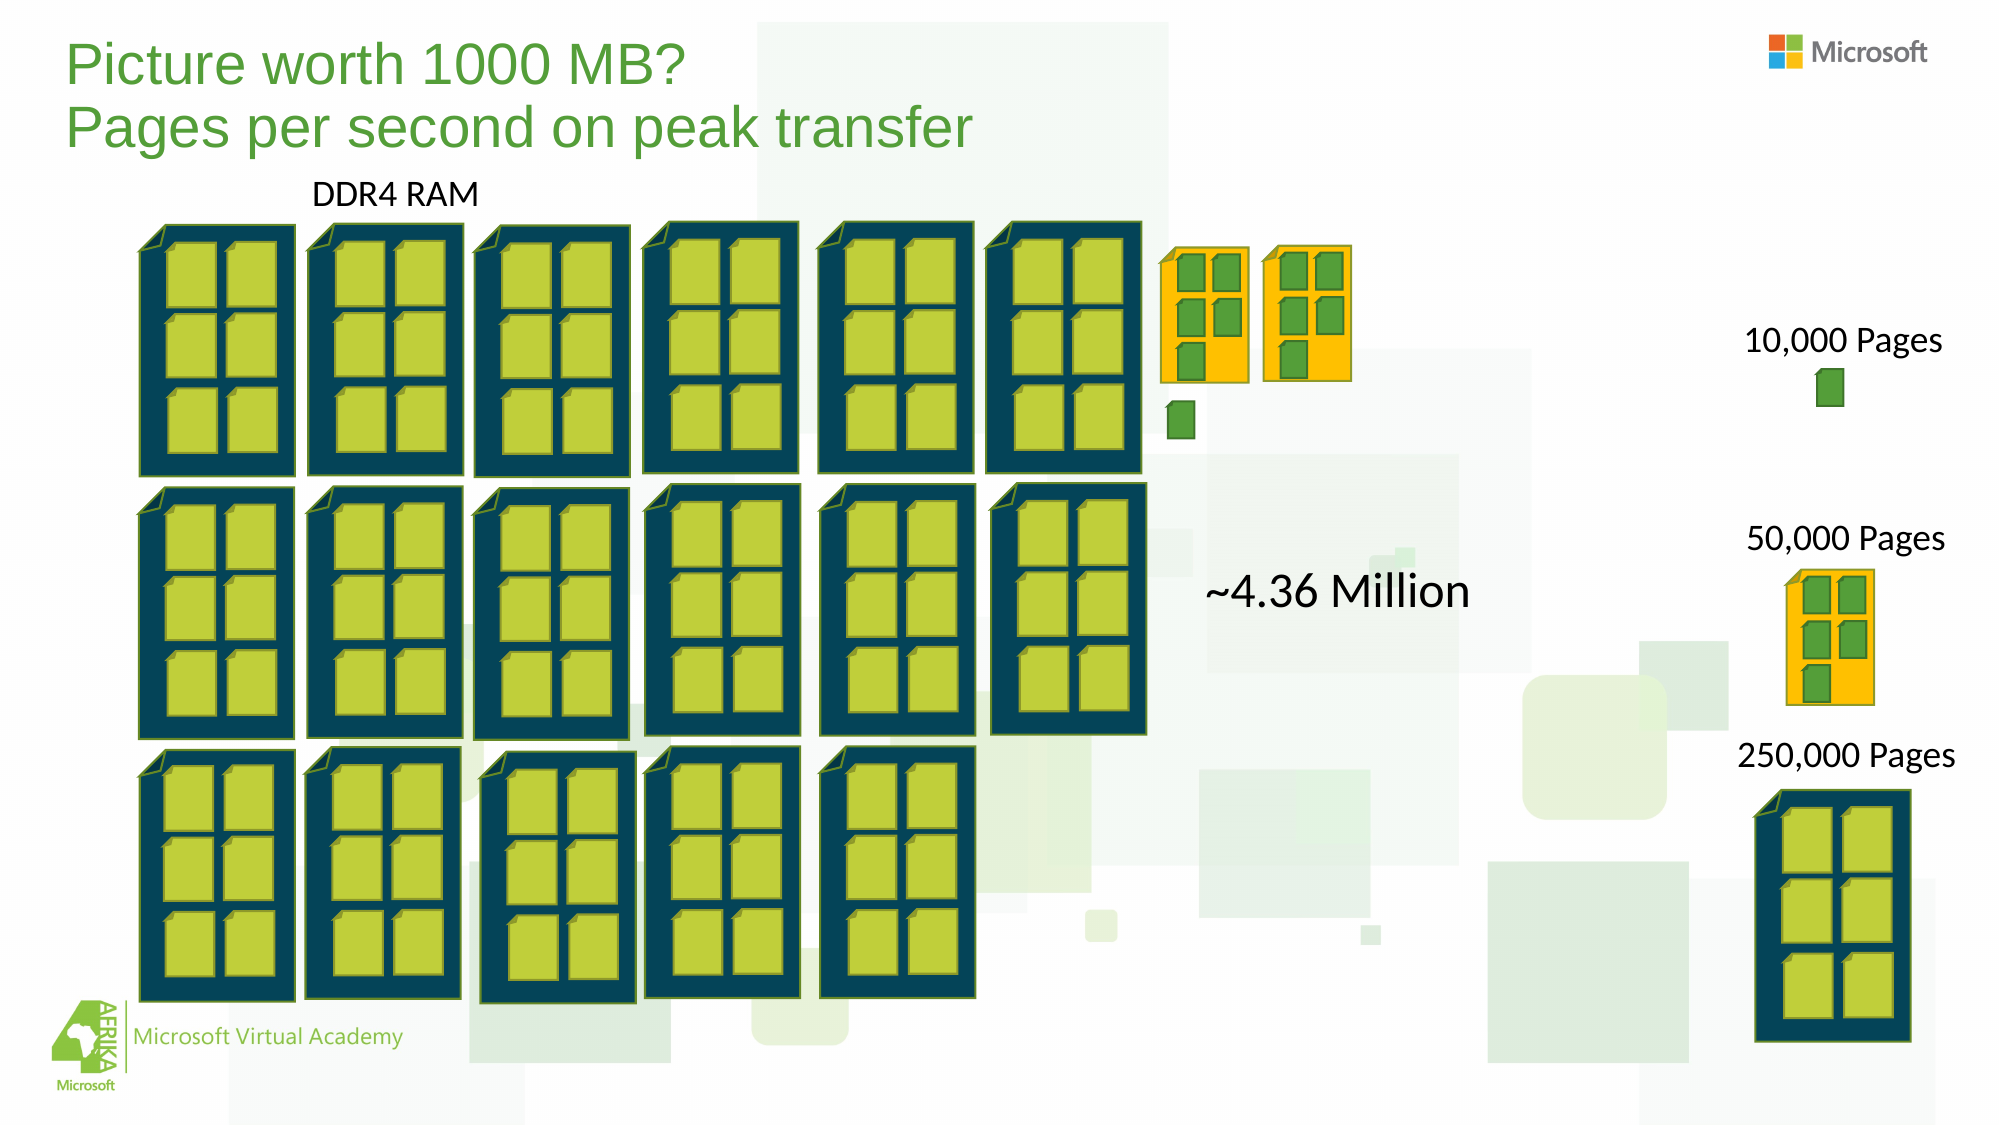

# Picture worth 1000 MB? Pages per second on peak transfer
DDR4 RAM

10,000 Pages

50,000 Pages

~4.36 Million

250,000 Pages